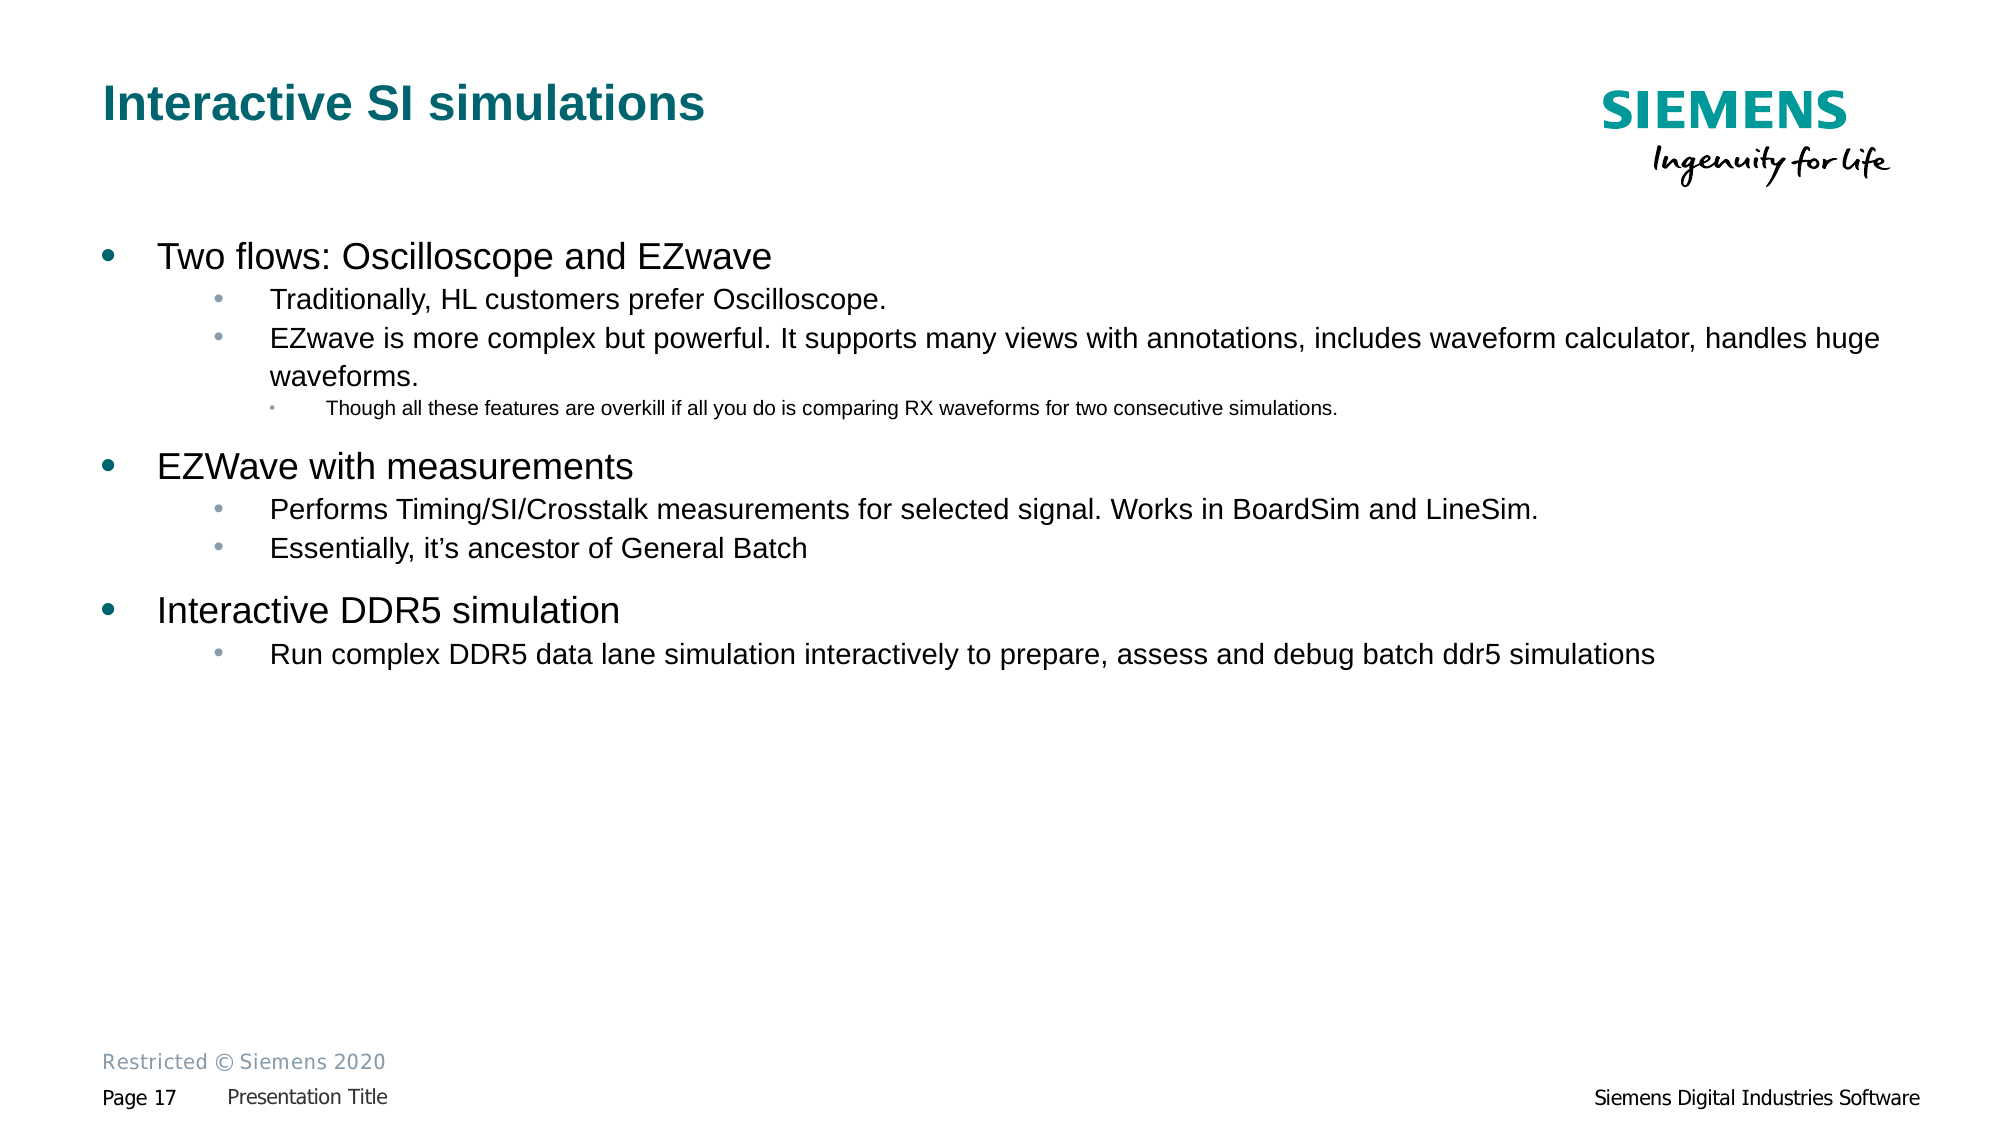

# Interactive SI simulations
Two flows: Oscilloscope and EZwave
Traditionally, HL customers prefer Oscilloscope.
EZwave is more complex but powerful. It supports many views with annotations, includes waveform calculator, handles huge waveforms.
Though all these features are overkill if all you do is comparing RX waveforms for two consecutive simulations.
EZWave with measurements
Performs Timing/SI/Crosstalk measurements for selected signal. Works in BoardSim and LineSim.
Essentially, it’s ancestor of General Batch
Interactive DDR5 simulation
Run complex DDR5 data lane simulation interactively to prepare, assess and debug batch ddr5 simulations

Presentation Title